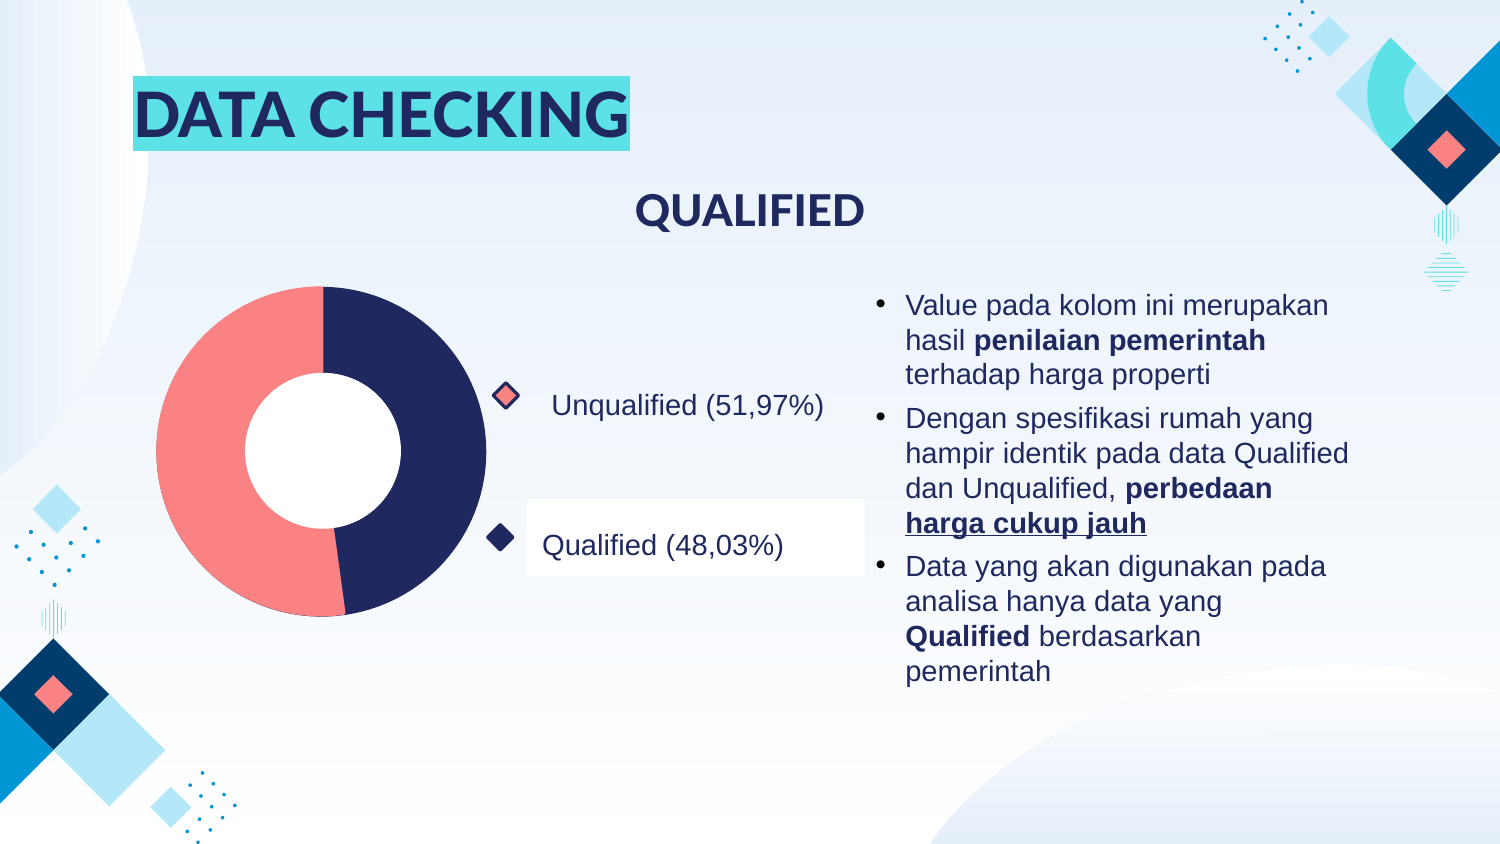

# DATA CHECKING
QUALIFIED
Value pada kolom ini merupakan hasil penilaian pemerintah terhadap harga properti
Dengan spesifikasi rumah yang hampir identik pada data Qualified dan Unqualified, perbedaan harga cukup jauh
Data yang akan digunakan pada analisa hanya data yang Qualified berdasarkan pemerintah

Unqualified (51,97%)

Qualified (48,03%)